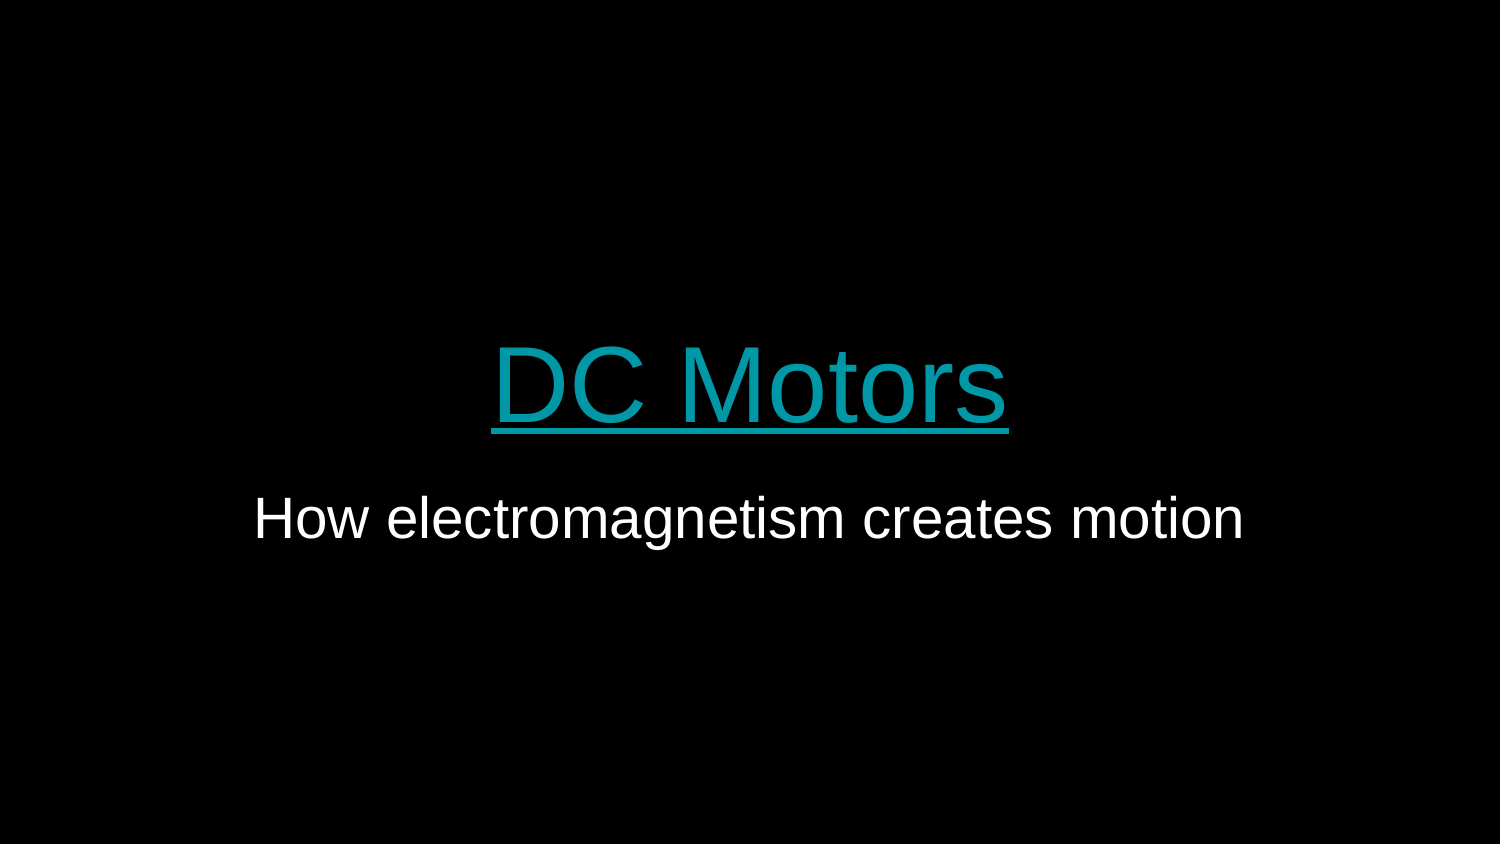

# DC Motors
How electromagnetism creates motion